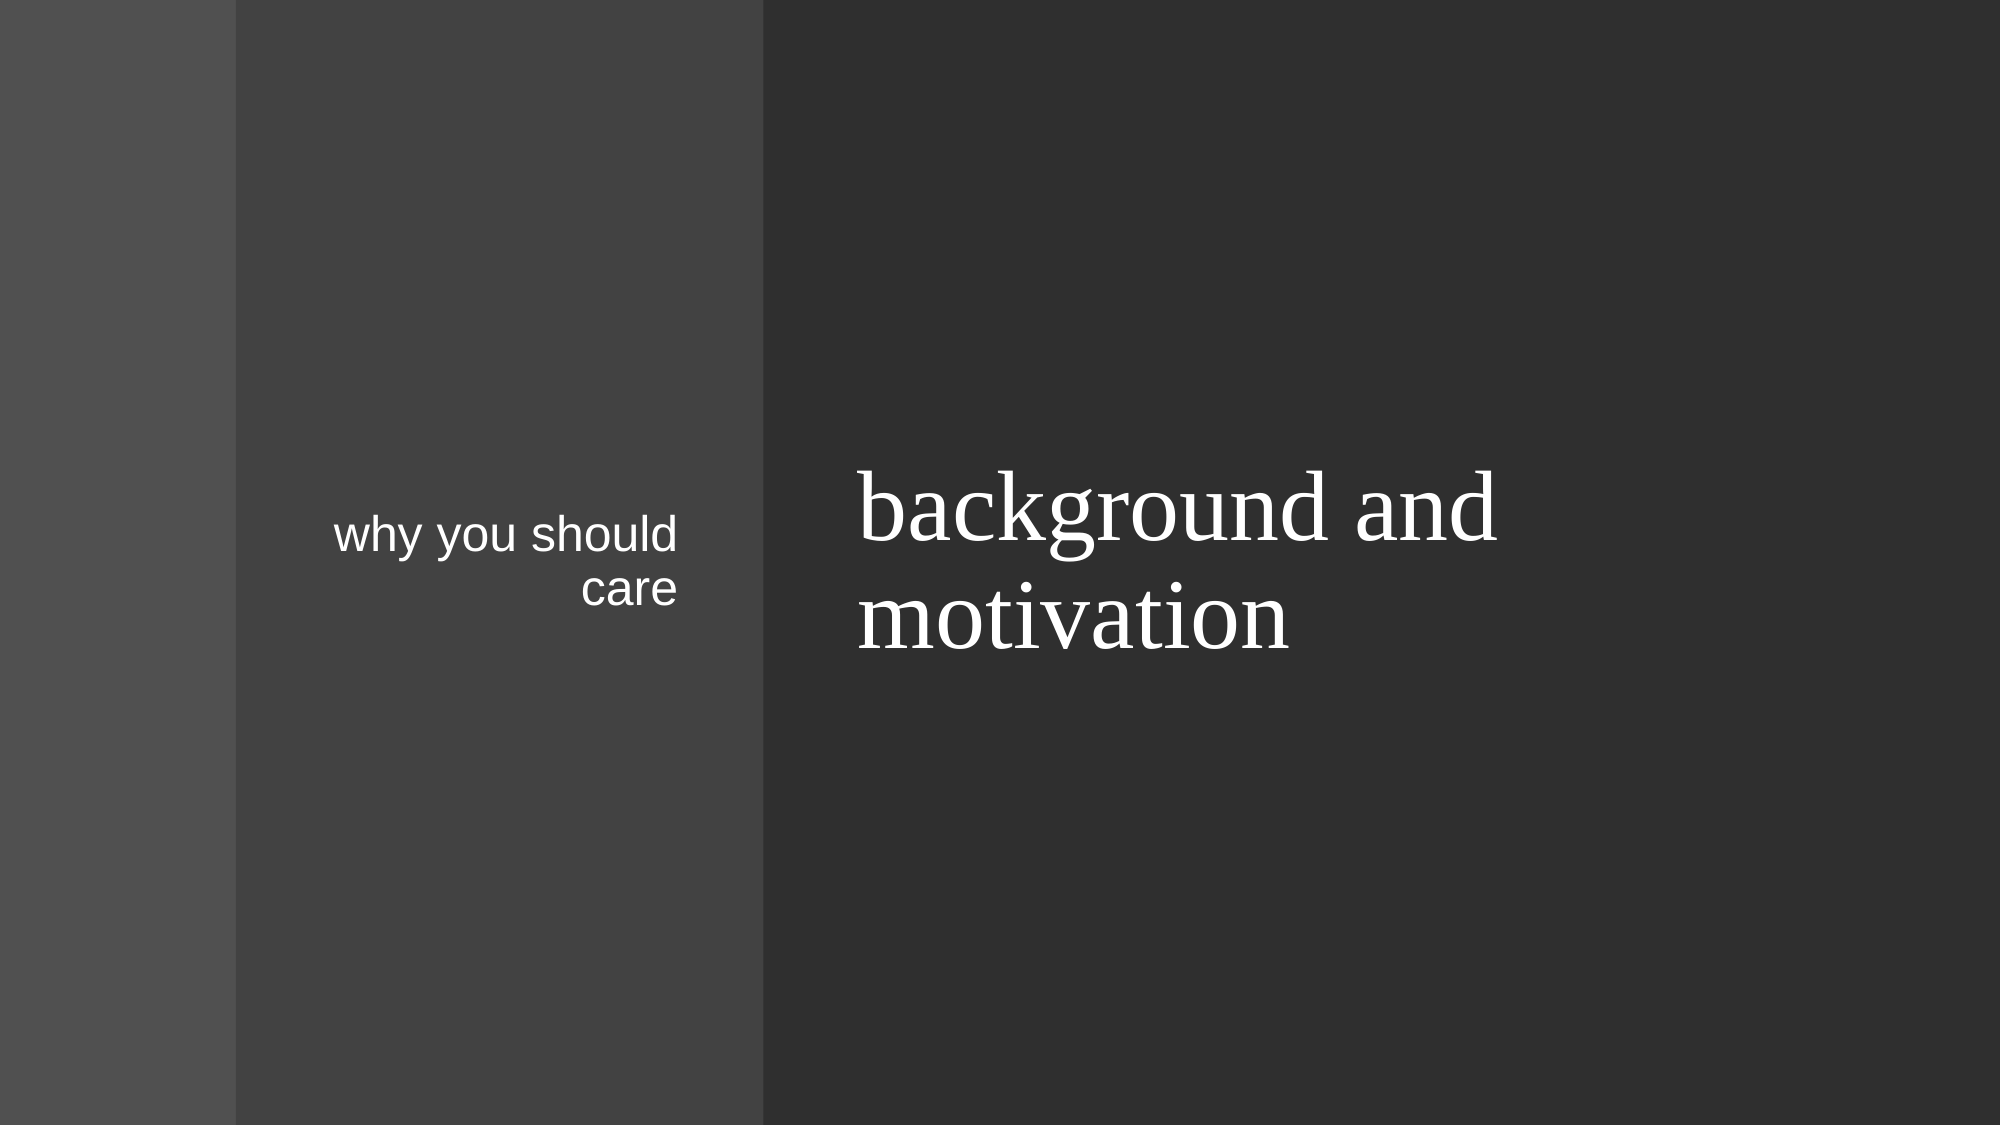

# background and motivation
why you should care